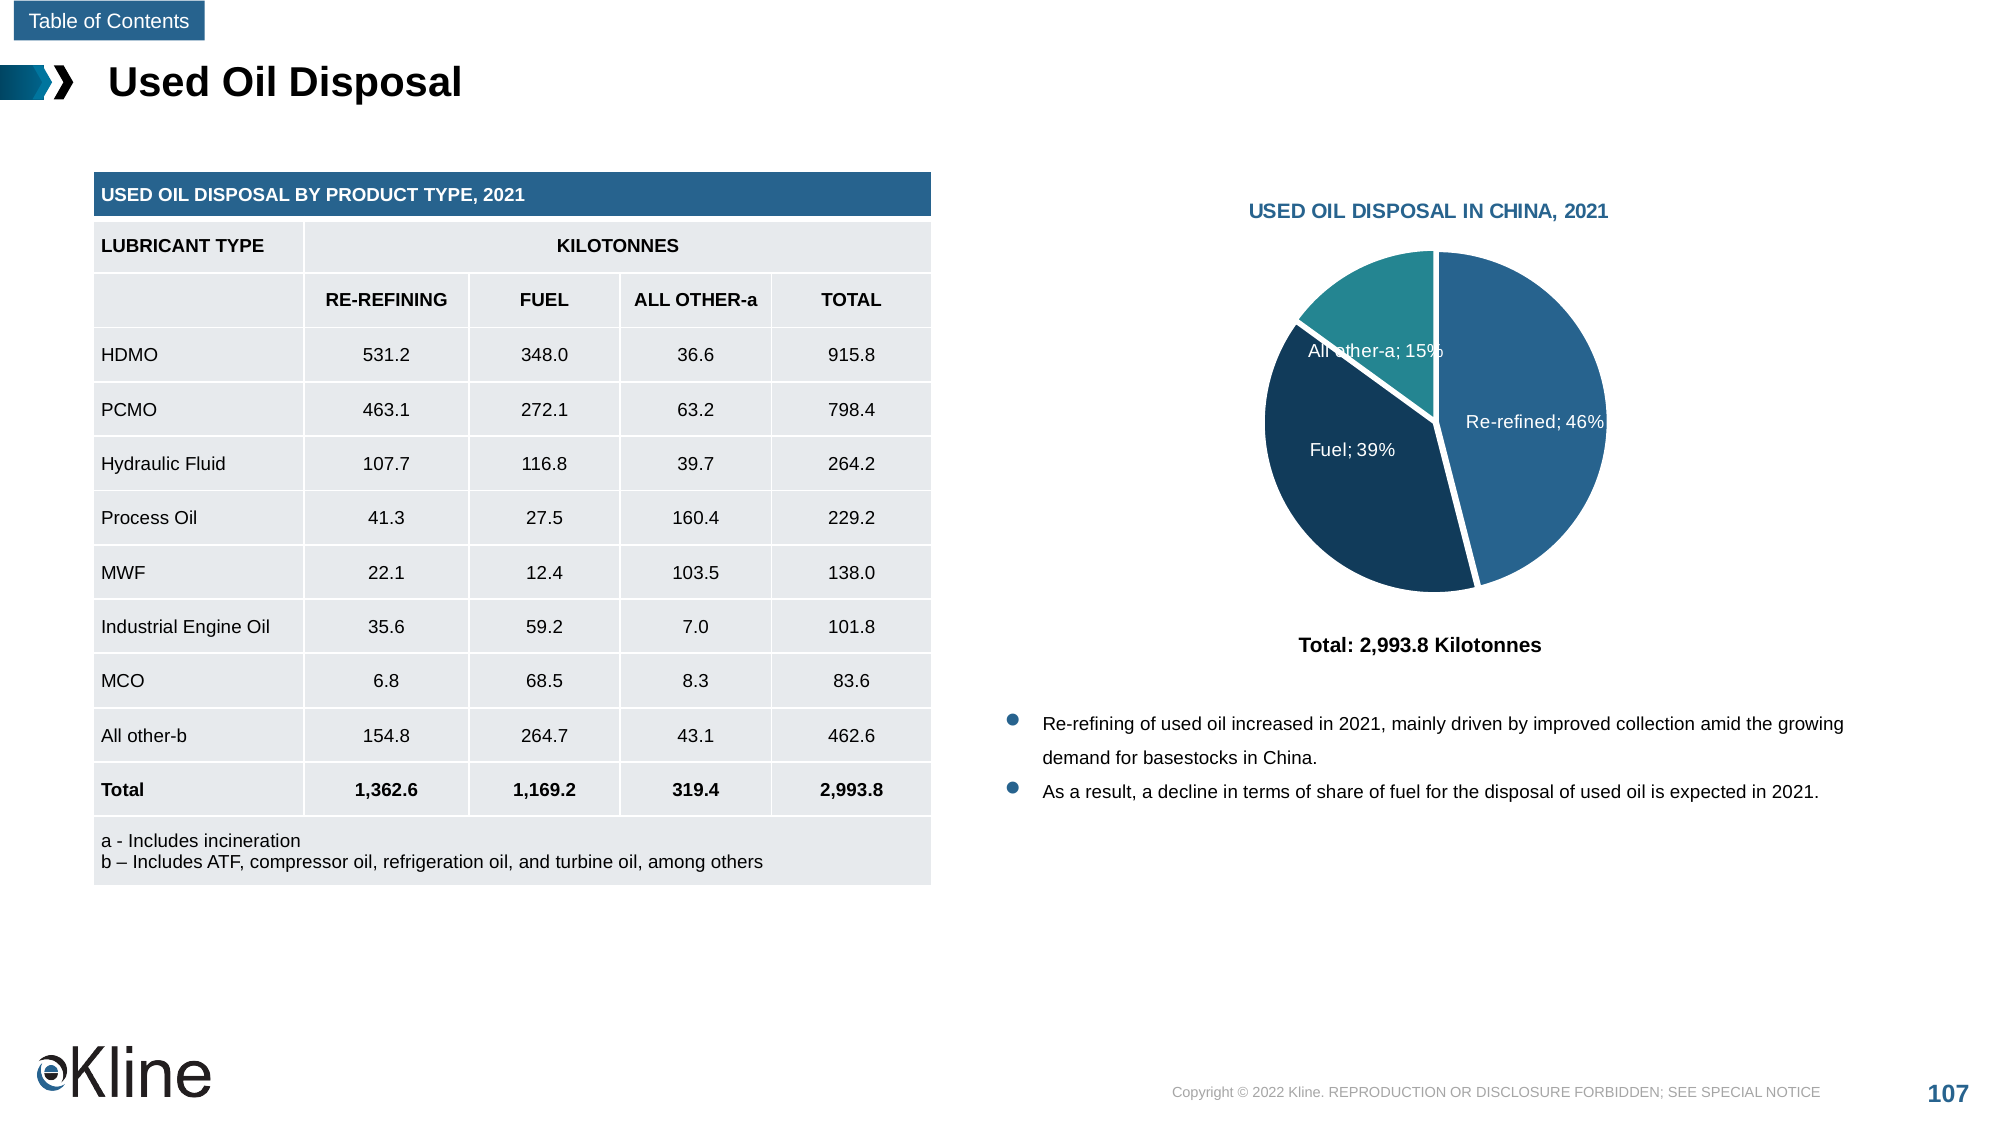

# Used Oil Disposal
| USED OIL DISPOSAL BY PRODUCT TYPE, 2021 |  |  |  |  |
| --- | --- | --- | --- | --- |
| LUBRICANT TYPE | KILOTONNES |  |  |  |
|  | RE-REFINING | FUEL | ALL OTHER-a | TOTAL |
| HDMO | 531.2 | 348.0 | 36.6 | 915.8 |
| PCMO | 463.1 | 272.1 | 63.2 | 798.4 |
| Hydraulic Fluid | 107.7 | 116.8 | 39.7 | 264.2 |
| Process Oil | 41.3 | 27.5 | 160.4 | 229.2 |
| MWF | 22.1 | 12.4 | 103.5 | 138.0 |
| Industrial Engine Oil | 35.6 | 59.2 | 7.0 | 101.8 |
| MCO | 6.8 | 68.5 | 8.3 | 83.6 |
| All other-b | 154.8 | 264.7 | 43.1 | 462.6 |
| Total | 1,362.6 | 1,169.2 | 319.4 | 2,993.8 |
| a - Includes incineration b – Includes ATF, compressor oil, refrigeration oil, and turbine oil, among others |  |  |  |  |

### Chart: USED OIL DISPOSAL IN CHINA, 2021

| Category | Sales |
|---|---|
| Re-refined | 0.46 |
| Fuel | 0.39 |
| All other-a | 0.15 |
Total: 2,993.8 Kilotonnes
Re-refining of used oil increased in 2021, mainly driven by improved collection amid the growing demand for basestocks in China.
As a result, a decline in terms of share of fuel for the disposal of used oil is expected in 2021.